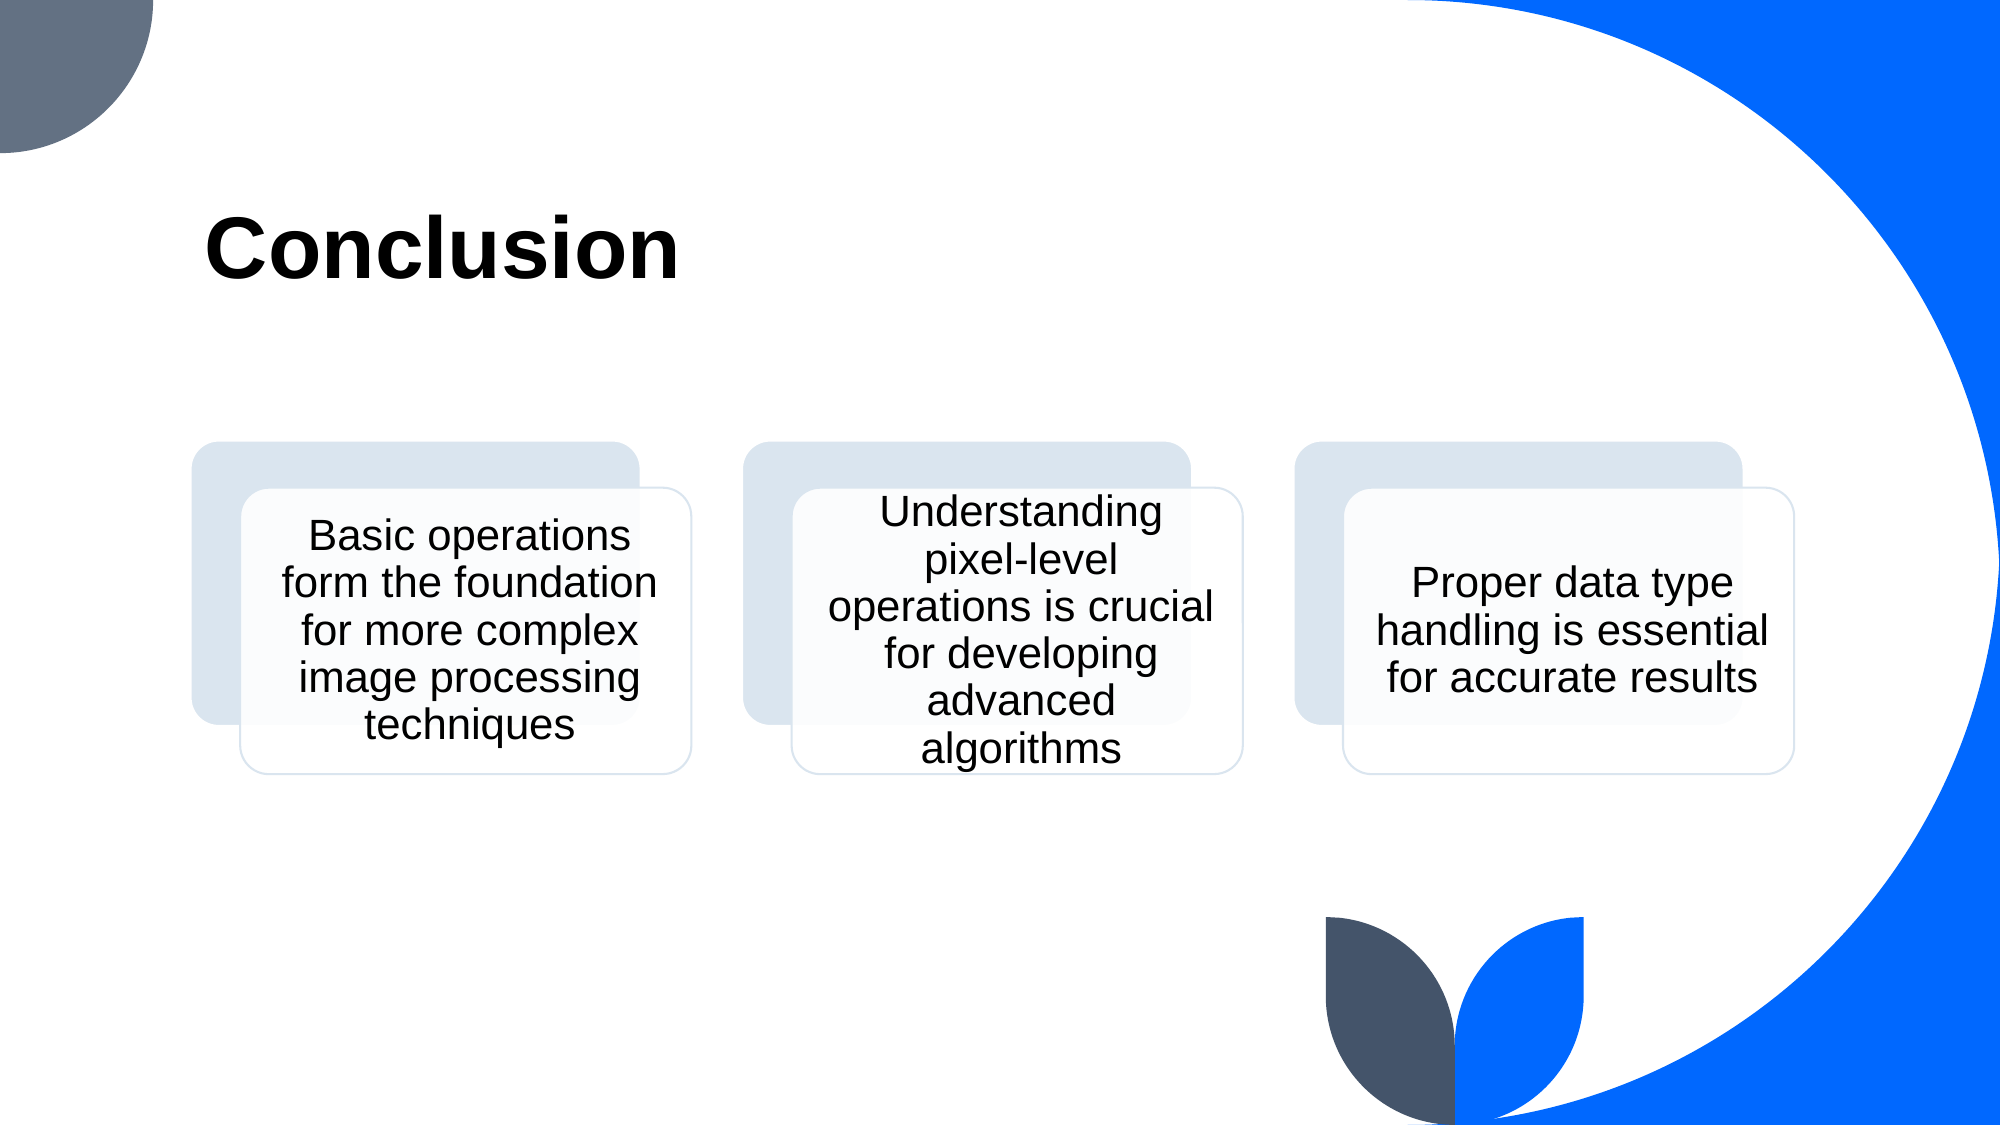

# Conclusion
Basic operations form the foundation for more complex image processing techniques
Understanding pixel-level operations is crucial for developing advanced algorithms
Proper data type handling is essential for accurate results